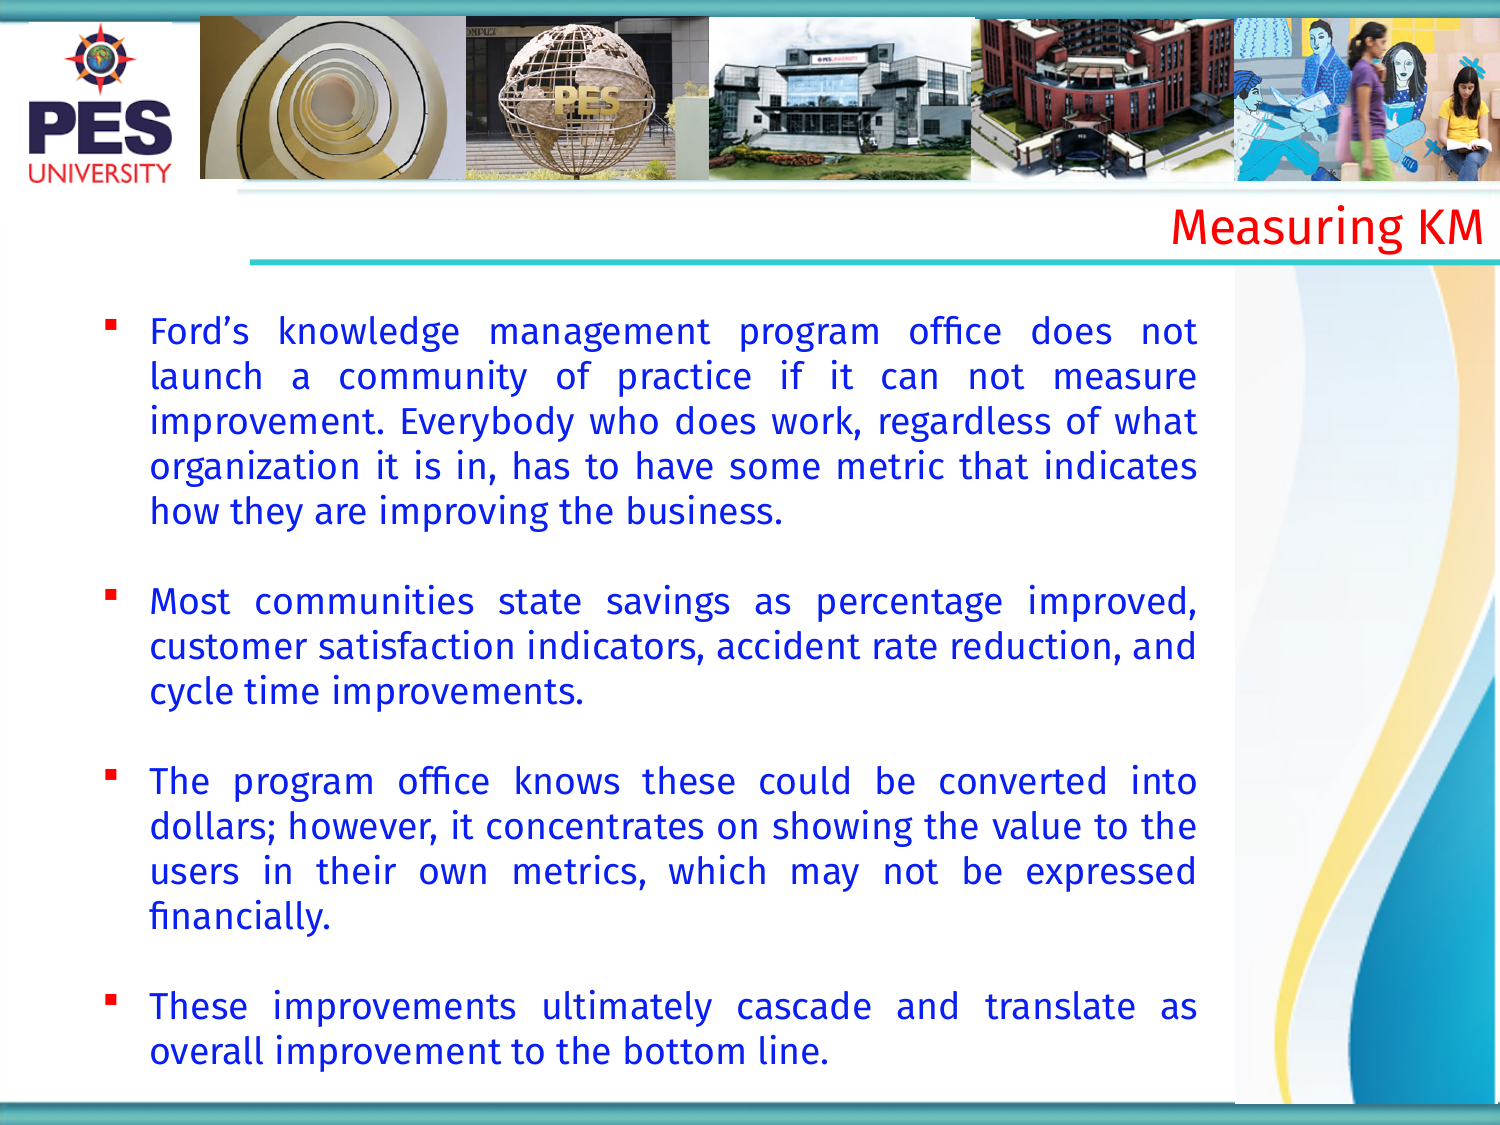

Measuring KM

Ford’s knowledge management program office does not launch a community of practice if it can not measure improvement. Everybody who does work, regardless of what organization it is in, has to have some metric that indicates how they are improving the business.

Most communities state savings as percentage improved, customer satisfaction indicators, accident rate reduction, and cycle time improvements.

The program office knows these could be converted into dollars; however, it concentrates on showing the value to the users in their own metrics, which may not be expressed financially.

These improvements ultimately cascade and translate as overall improvement to the bottom line.